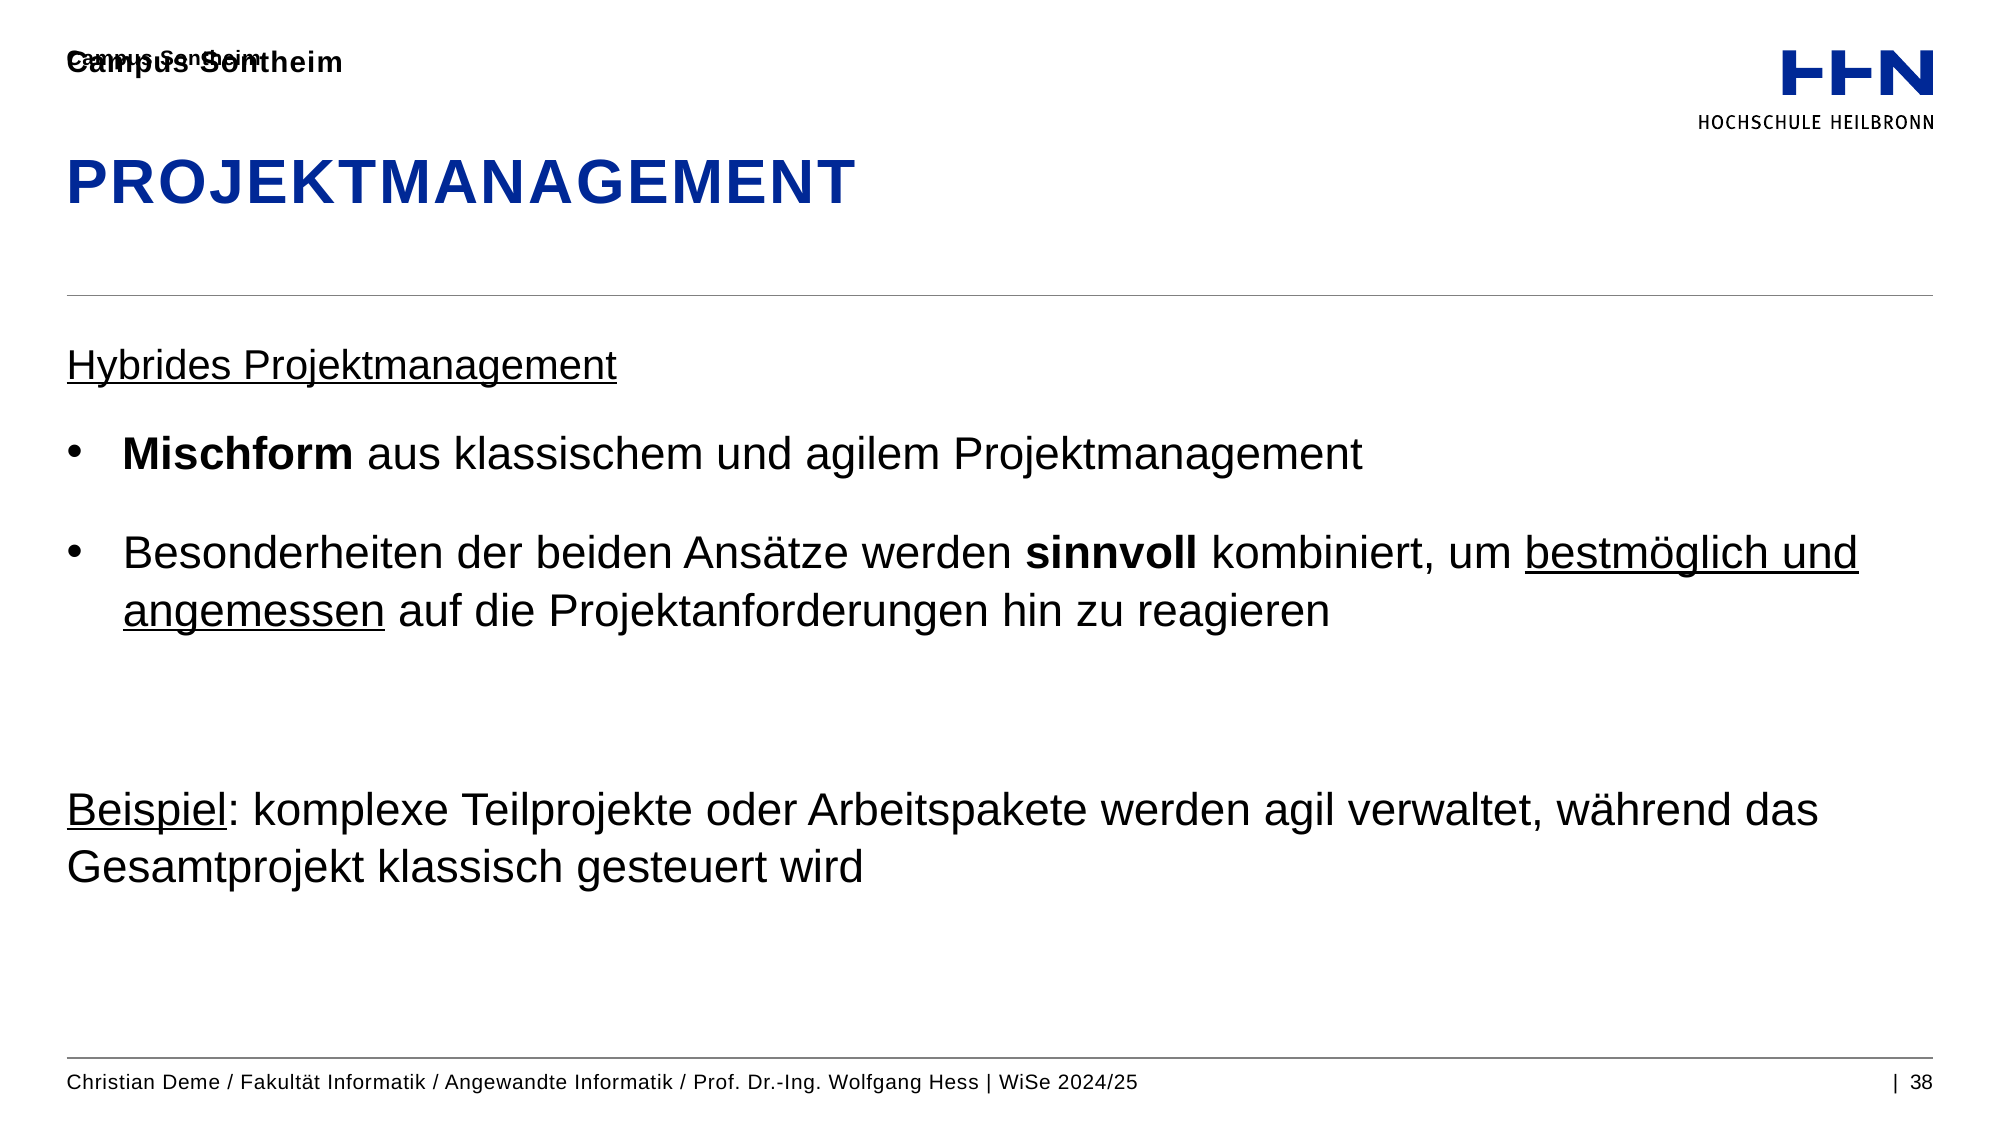

Campus Sontheim
Campus Sontheim
# PROJEKTMANAGEMENT
Hybrides Projektmanagement
Mischform aus klassischem und agilem Projektmanagement
Besonderheiten der beiden Ansätze werden sinnvoll kombiniert, um bestmöglich und angemessen auf die Projektanforderungen hin zu reagieren

Beispiel: komplexe Teilprojekte oder Arbeitspakete werden agil verwaltet, während das Gesamtprojekt klassisch gesteuert wird
Christian Deme / Fakultät Informatik / Angewandte Informatik / Prof. Dr.-Ing. Wolfgang Hess | WiSe 2024/25
|  38